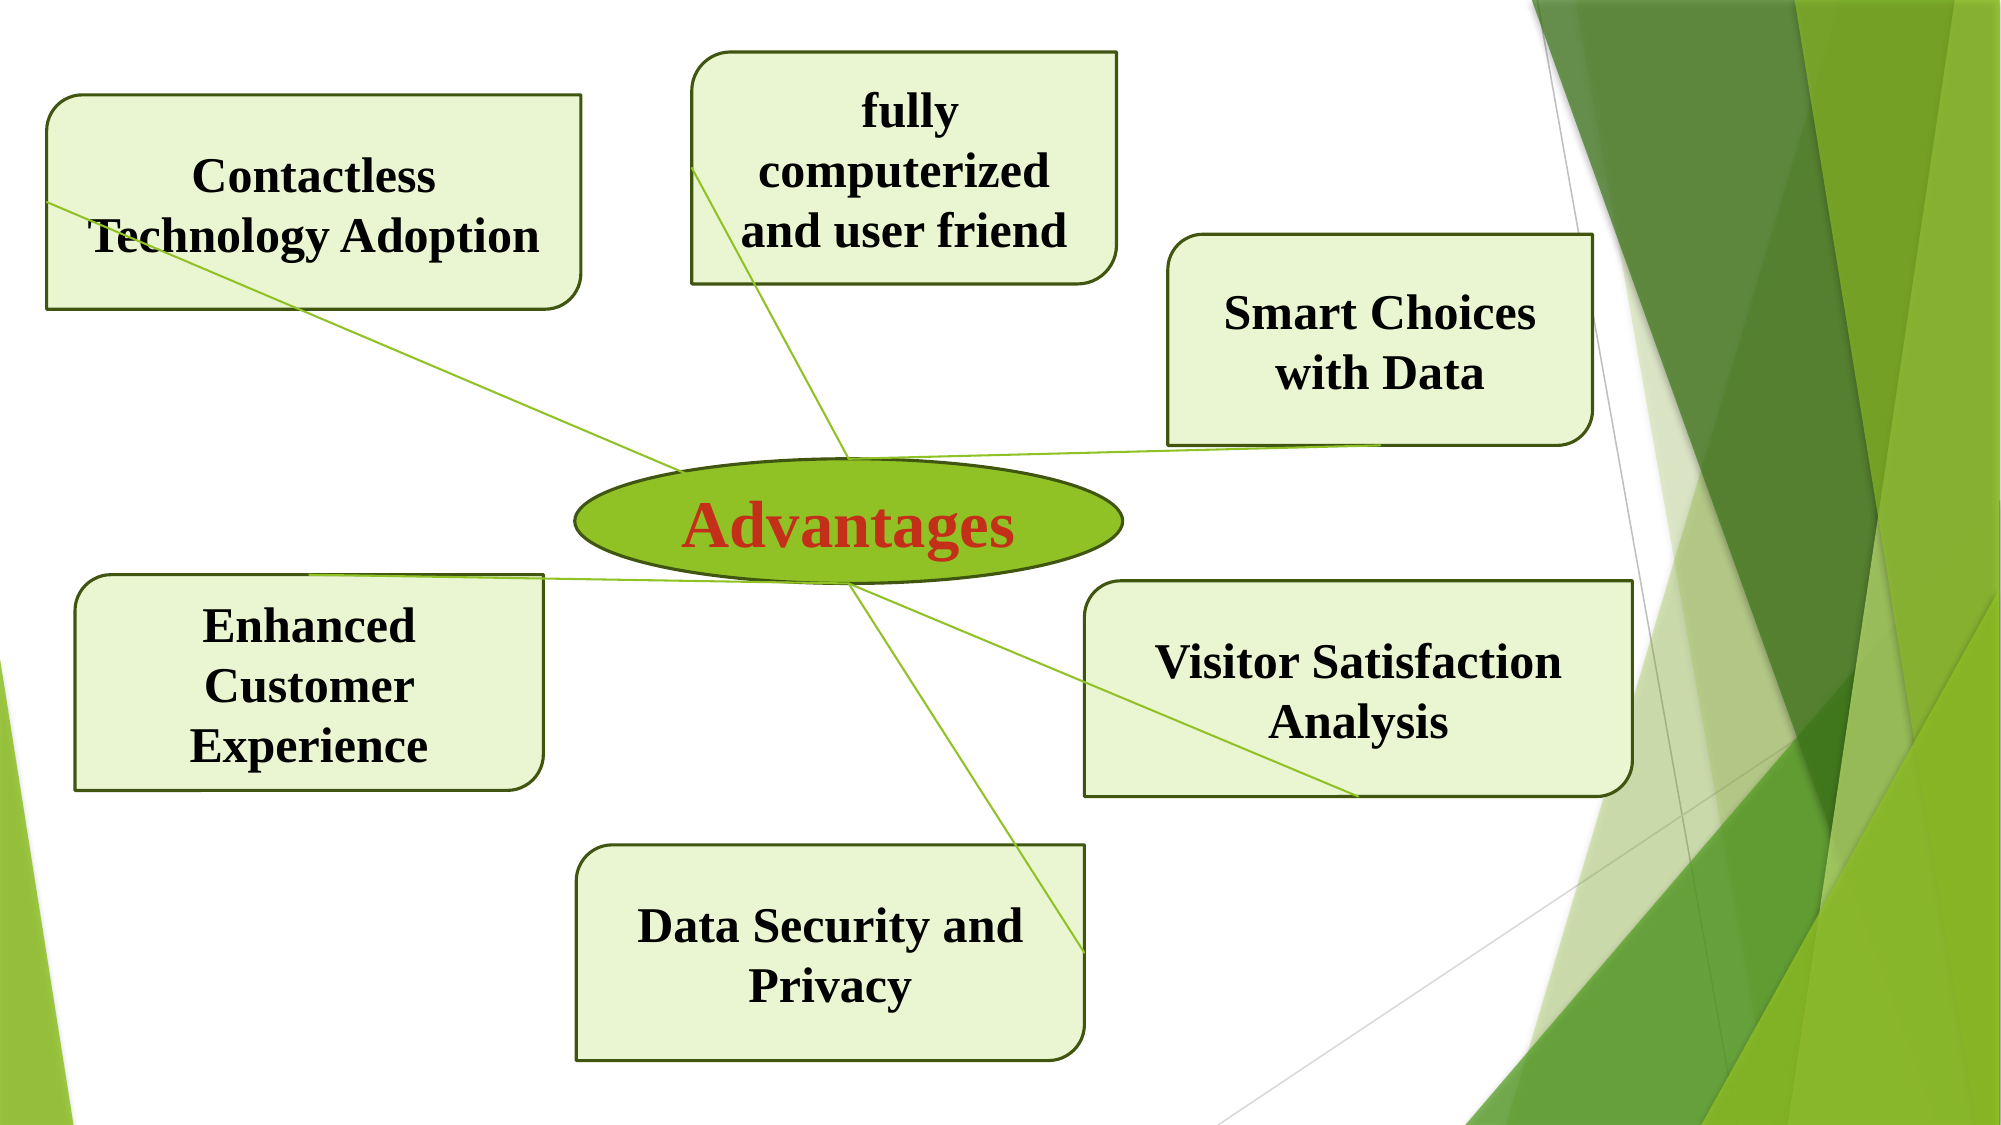

fully computerized and user friend
Contactless Technology Adoption
Smart Choices with Data
Advantages
Enhanced Customer Experience
Visitor Satisfaction Analysis
Data Security and Privacy